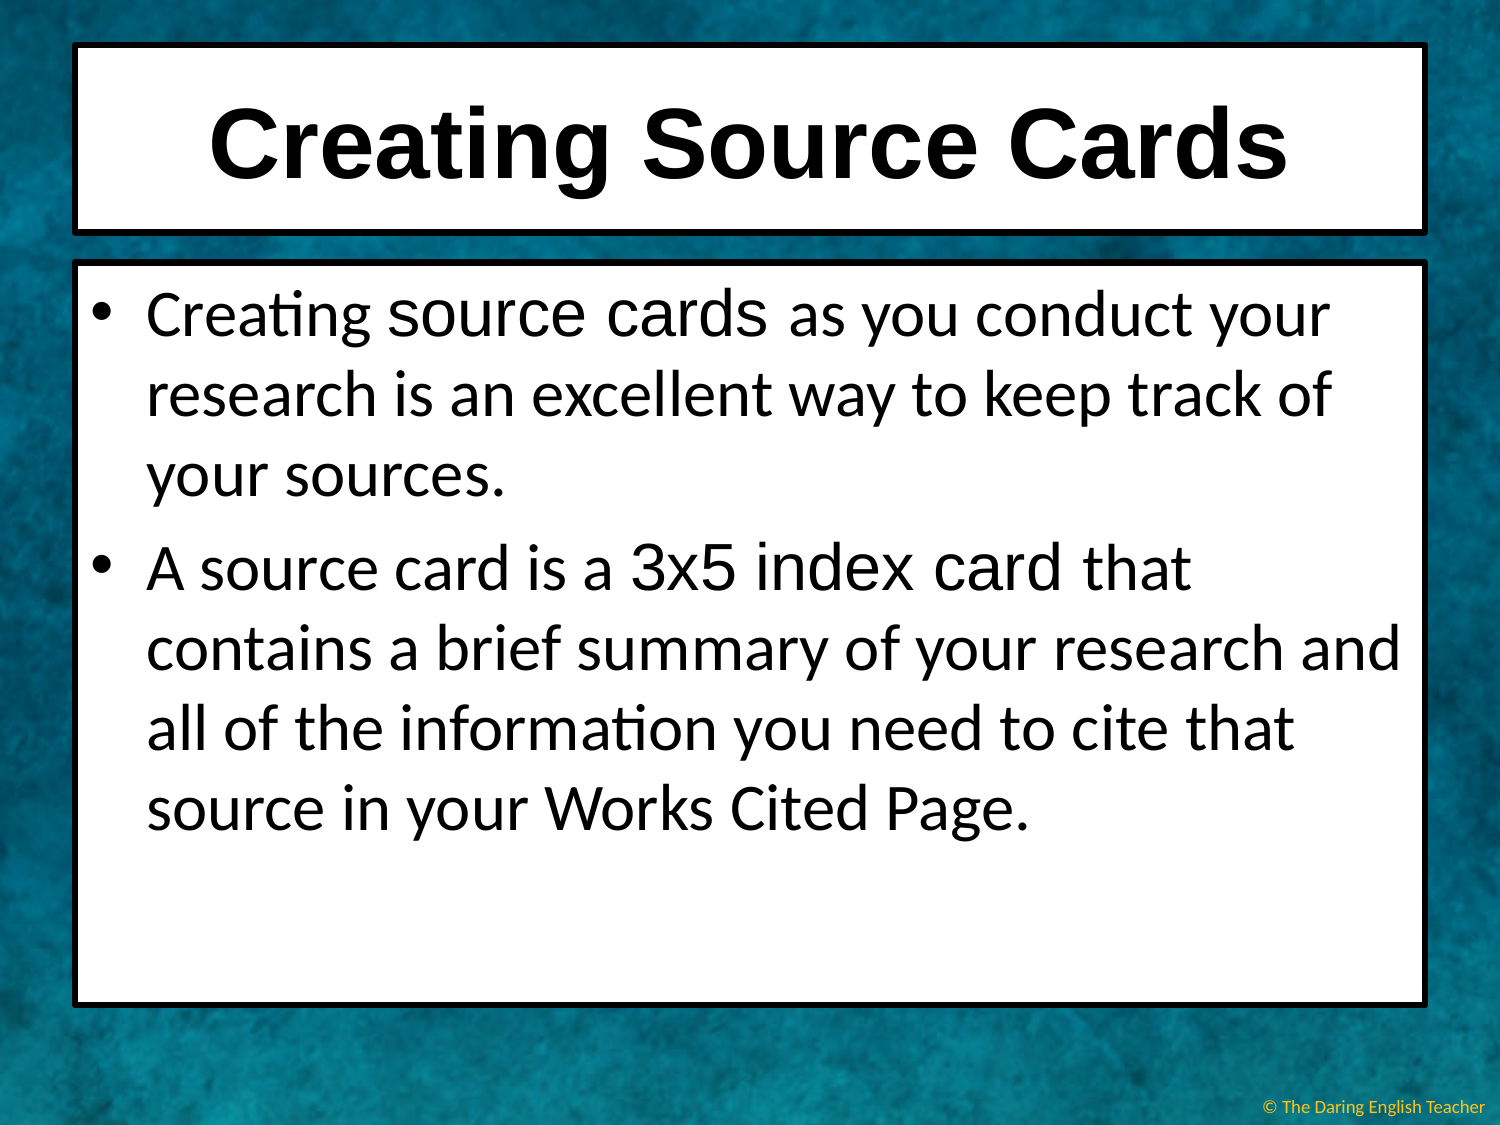

# Creating Source Cards
Creating source cards as you conduct your research is an excellent way to keep track of your sources.
A source card is a 3x5 index card that contains a brief summary of your research and all of the information you need to cite that source in your Works Cited Page.